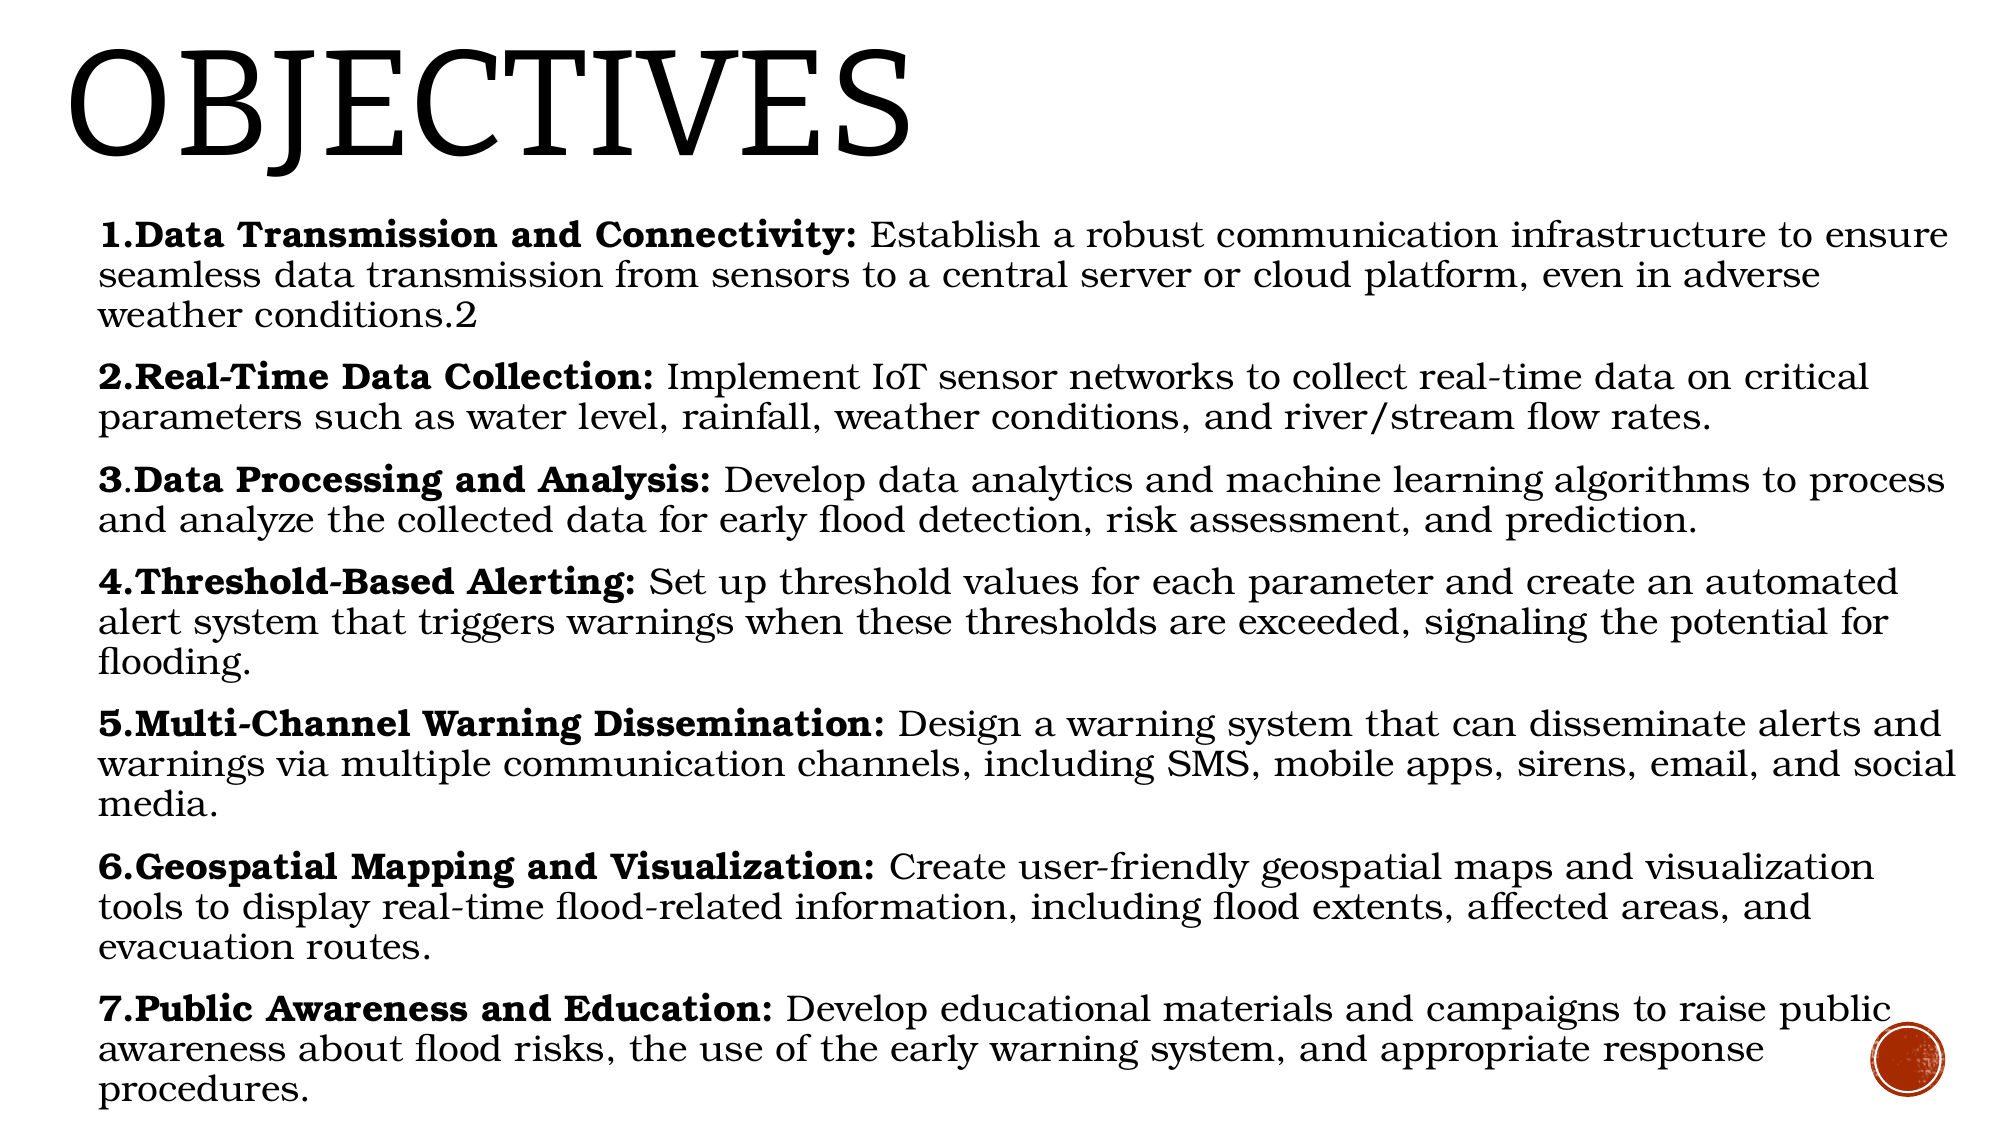

# objectives
1.Data Transmission and Connectivity: Establish a robust communication infrastructure to ensure seamless data transmission from sensors to a central server or cloud platform, even in adverse weather conditions.2
2.Real-Time Data Collection: Implement IoT sensor networks to collect real-time data on critical parameters such as water level, rainfall, weather conditions, and river/stream flow rates.
3.Data Processing and Analysis: Develop data analytics and machine learning algorithms to process and analyze the collected data for early flood detection, risk assessment, and prediction.
4.Threshold-Based Alerting: Set up threshold values for each parameter and create an automated alert system that triggers warnings when these thresholds are exceeded, signaling the potential for flooding.
5.Multi-Channel Warning Dissemination: Design a warning system that can disseminate alerts and warnings via multiple communication channels, including SMS, mobile apps, sirens, email, and social media.
6.Geospatial Mapping and Visualization: Create user-friendly geospatial maps and visualization tools to display real-time flood-related information, including flood extents, affected areas, and evacuation routes.
7.Public Awareness and Education: Develop educational materials and campaigns to raise public awareness about flood risks, the use of the early warning system, and appropriate response procedures.
8.Integration with Emergency Services: Integrate the flood monitoring system with local emergency services and authorities to ensure coordinated response efforts during flood events.